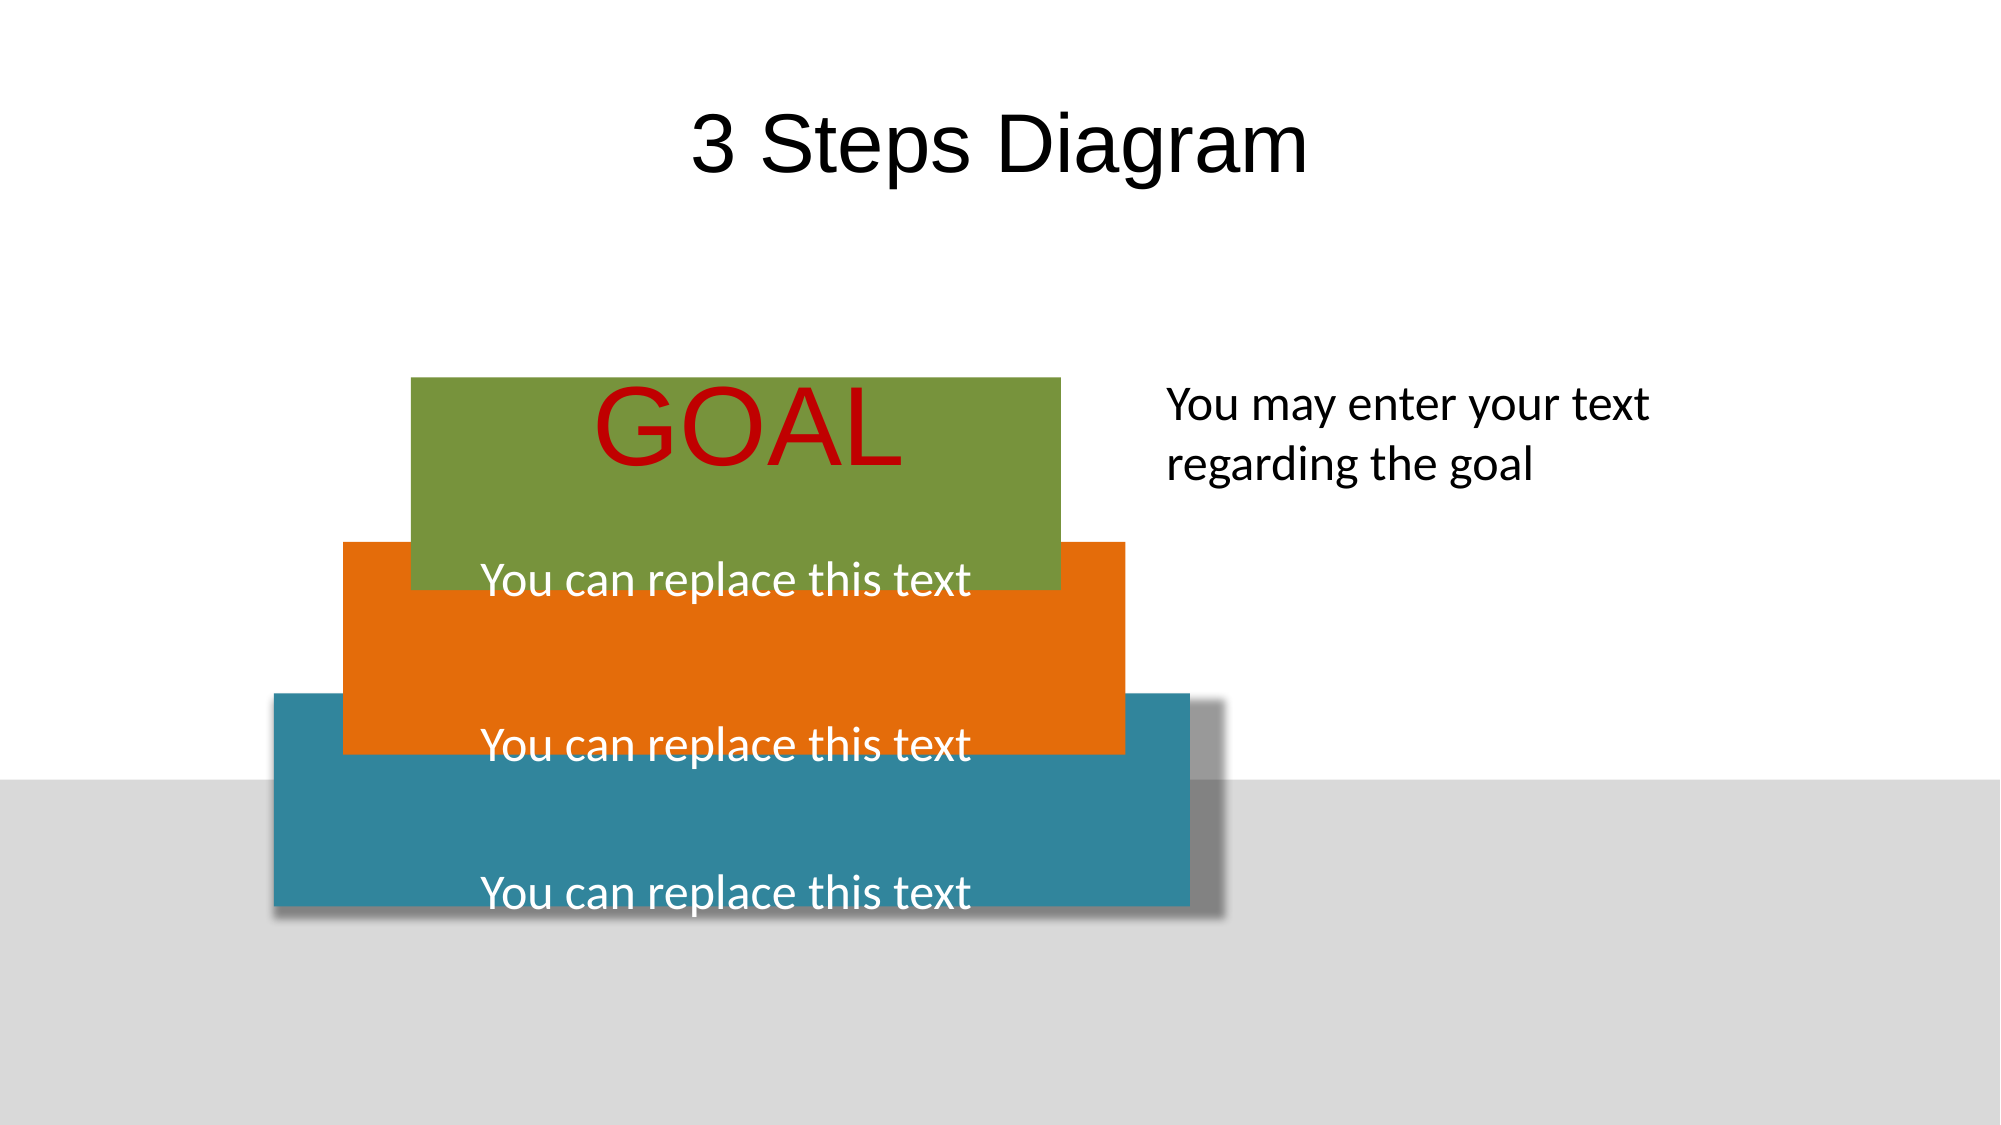

# 3 Steps Diagram
GOAL
You may enter your text regarding the goal

You can replace this text

You can replace this text

You can replace this text